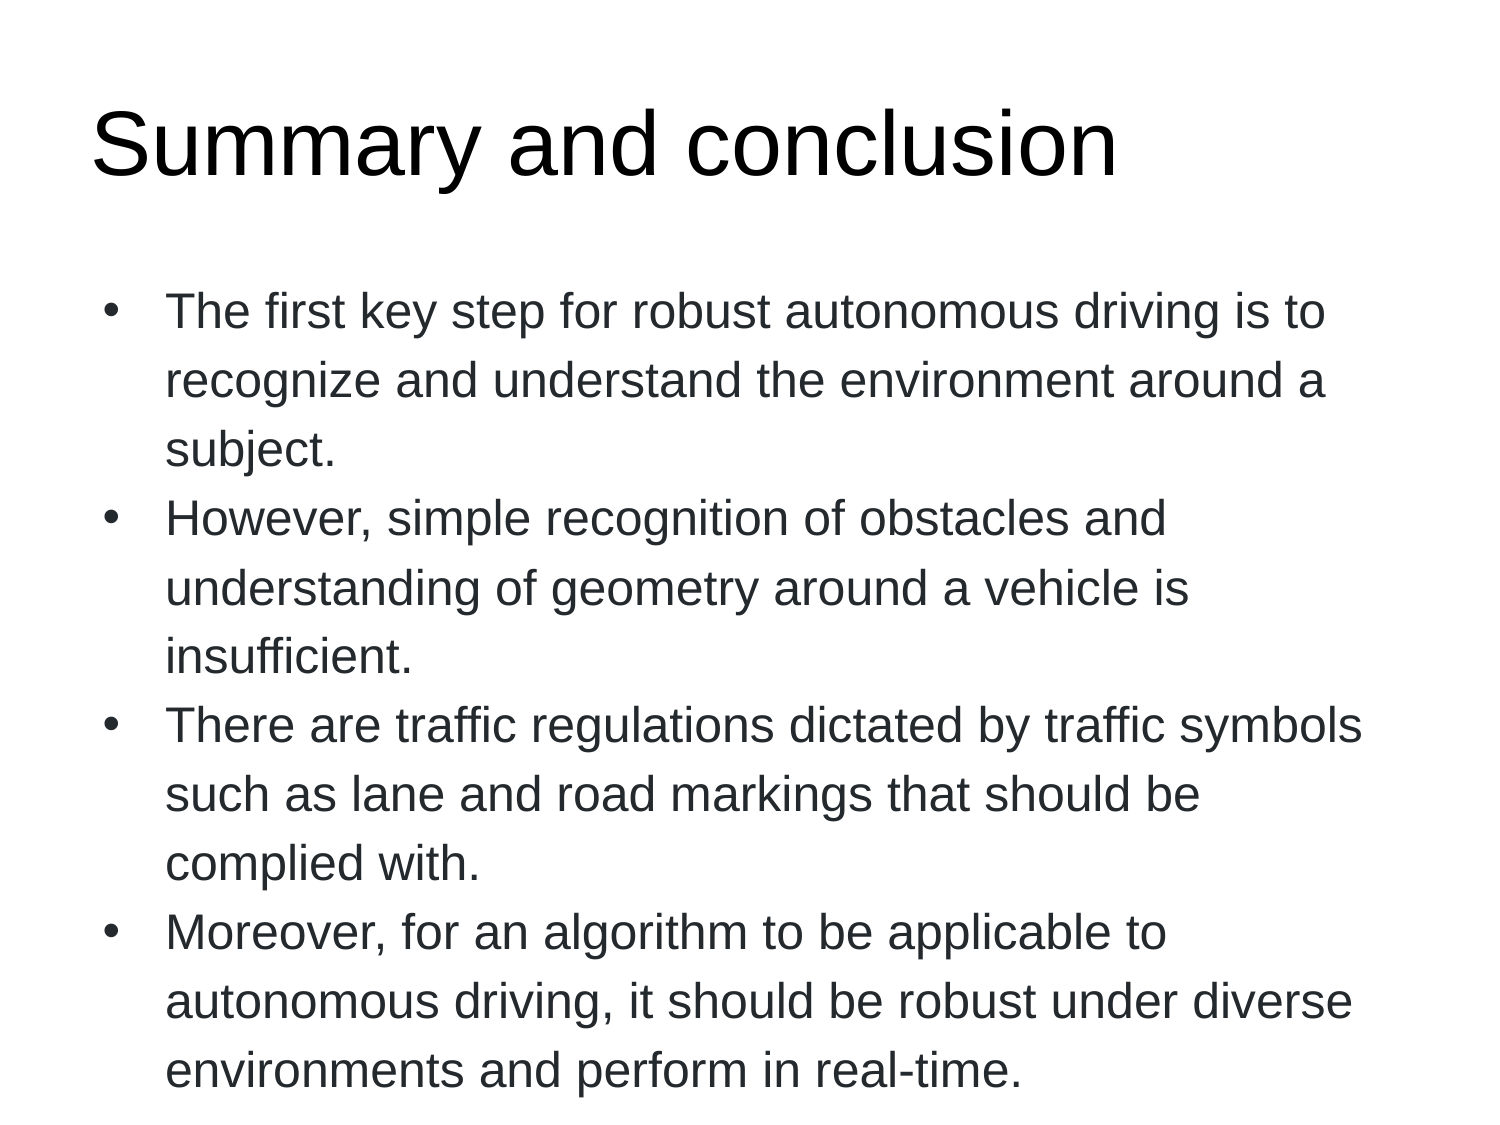

# Summary and conclusion
The first key step for robust autonomous driving is to recognize and understand the environment around a subject.
However, simple recognition of obstacles and understanding of geometry around a vehicle is insufficient.
There are traffic regulations dictated by traffic symbols such as lane and road markings that should be complied with.
Moreover, for an algorithm to be applicable to autonomous driving, it should be robust under diverse environments and perform in real-time.